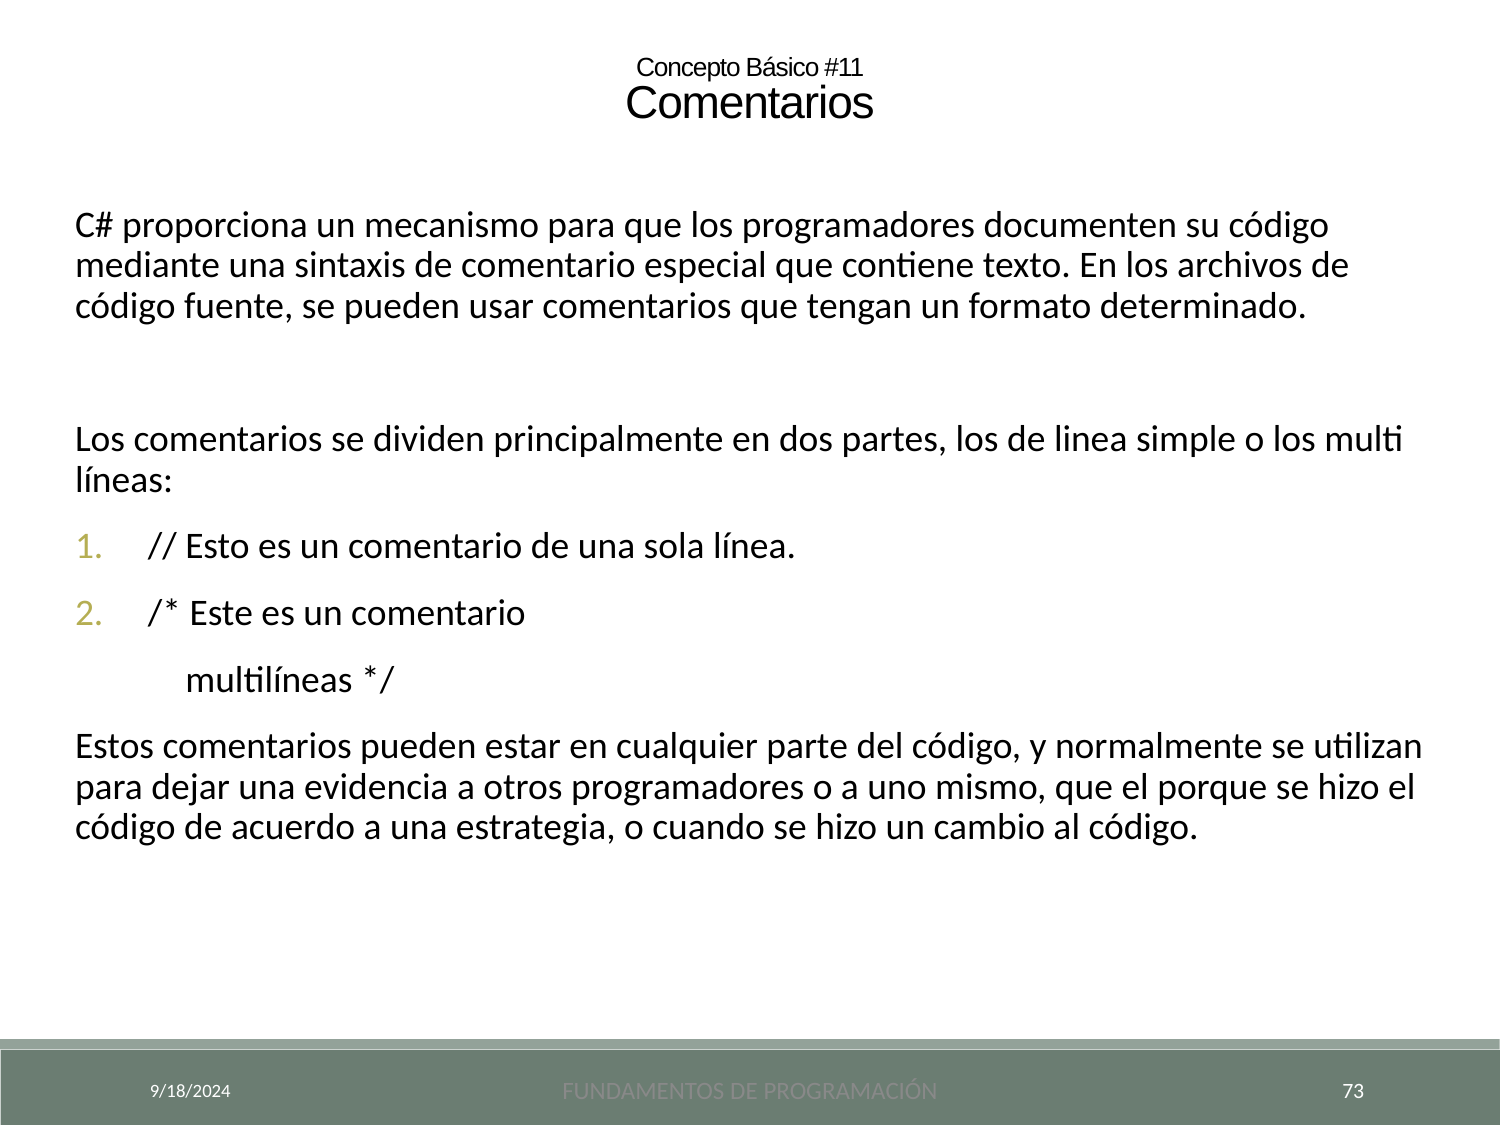

Concepto Básico #11
Comentarios
C# proporciona un mecanismo para que los programadores documenten su código mediante una sintaxis de comentario especial que contiene texto. En los archivos de código fuente, se pueden usar comentarios que tengan un formato determinado.

Los comentarios se dividen principalmente en dos partes, los de linea simple o los multi líneas:
// Esto es un comentario de una sola línea.
/* Este es un comentario
             multilíneas */
Estos comentarios pueden estar en cualquier parte del código, y normalmente se utilizan para dejar una evidencia a otros programadores o a uno mismo, que el porque se hizo el código de acuerdo a una estrategia, o cuando se hizo un cambio al código.

9/18/2024
Fundamentos de Programación
73